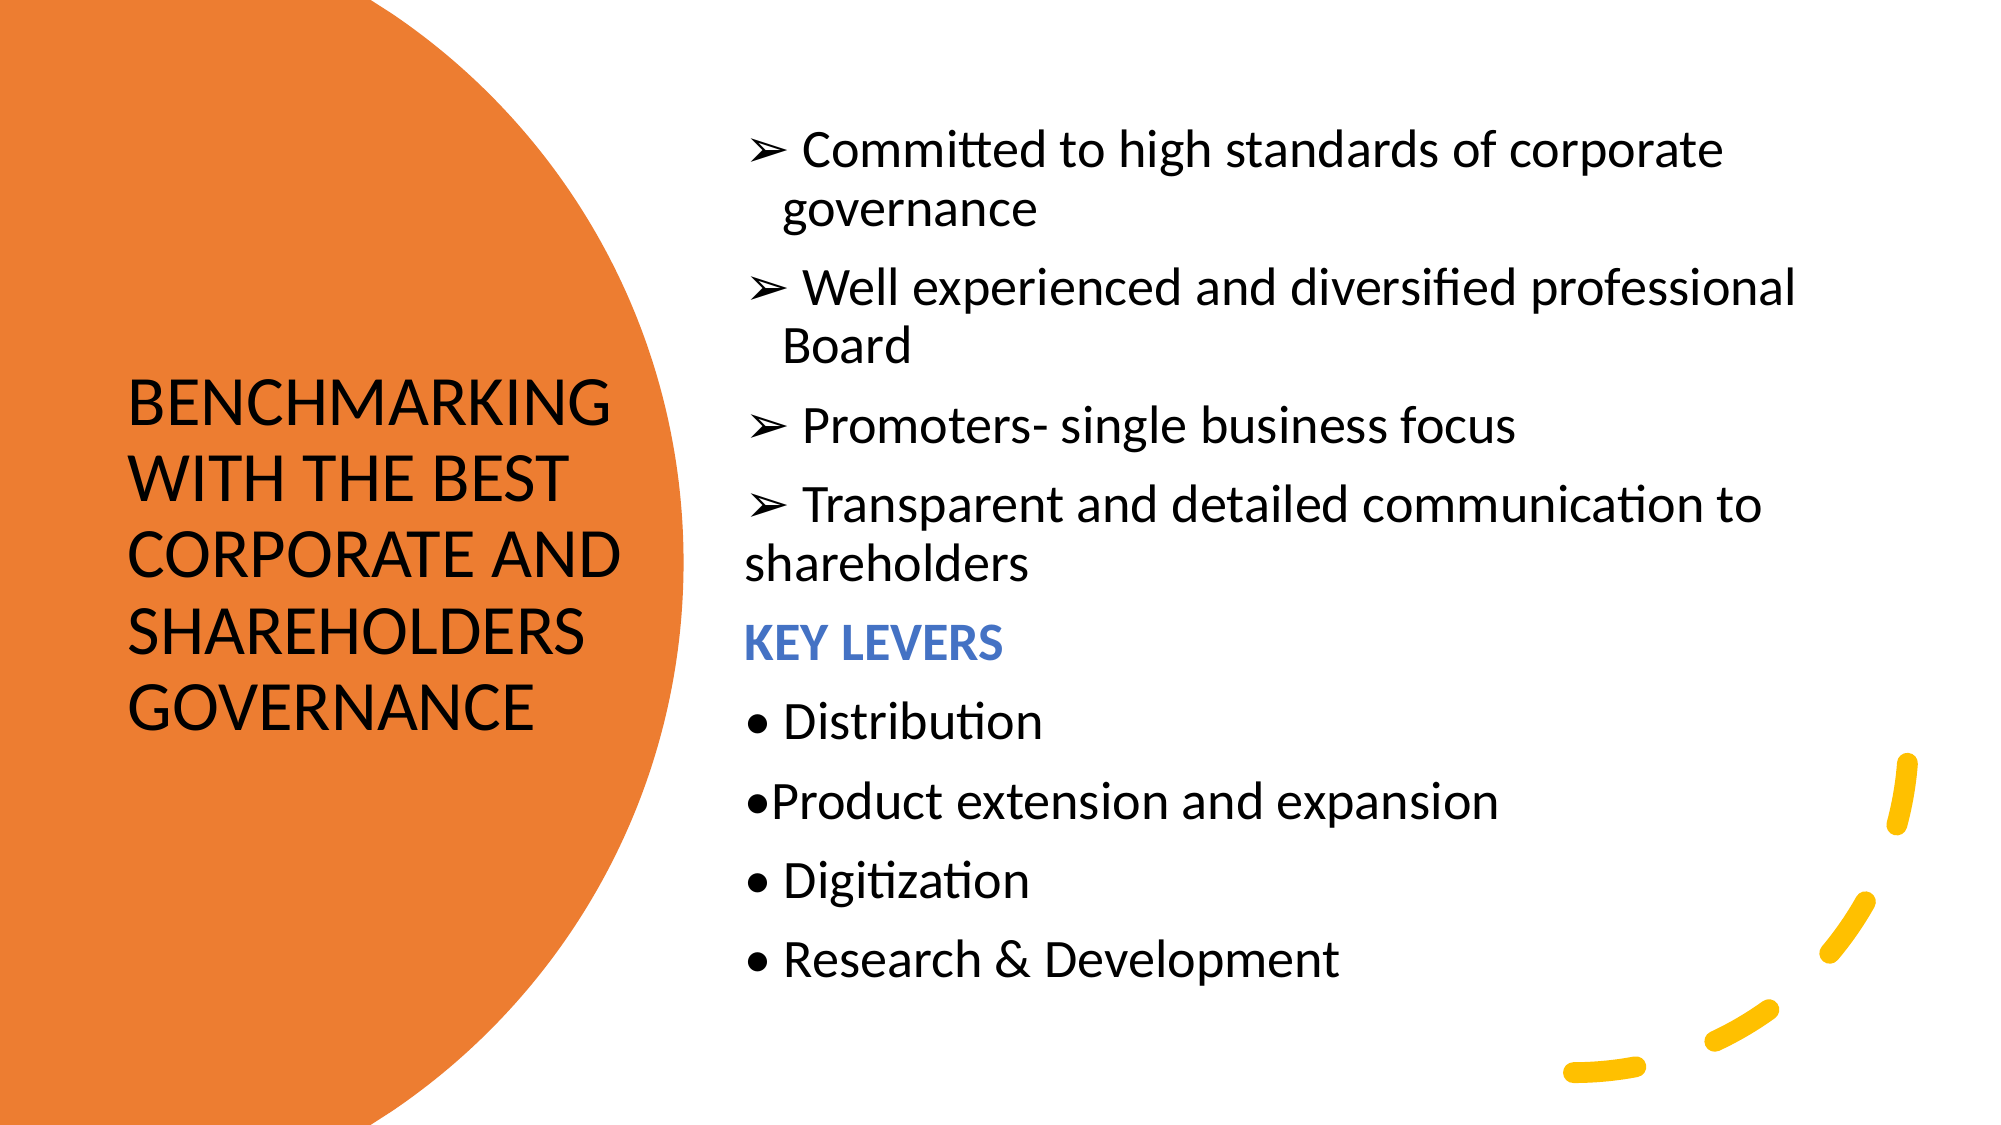

➢ Committed to high standards of corporate governance
➢ Well experienced and diversified professional Board
➢ Promoters- single business focus
➢ Transparent and detailed communication to shareholders
KEY LEVERS
• Distribution
•Product extension and expansion
• Digitization
• Research & Development
# BENCHMARKING WITH THE BEST CORPORATE AND SHAREHOLDERS GOVERNANCE